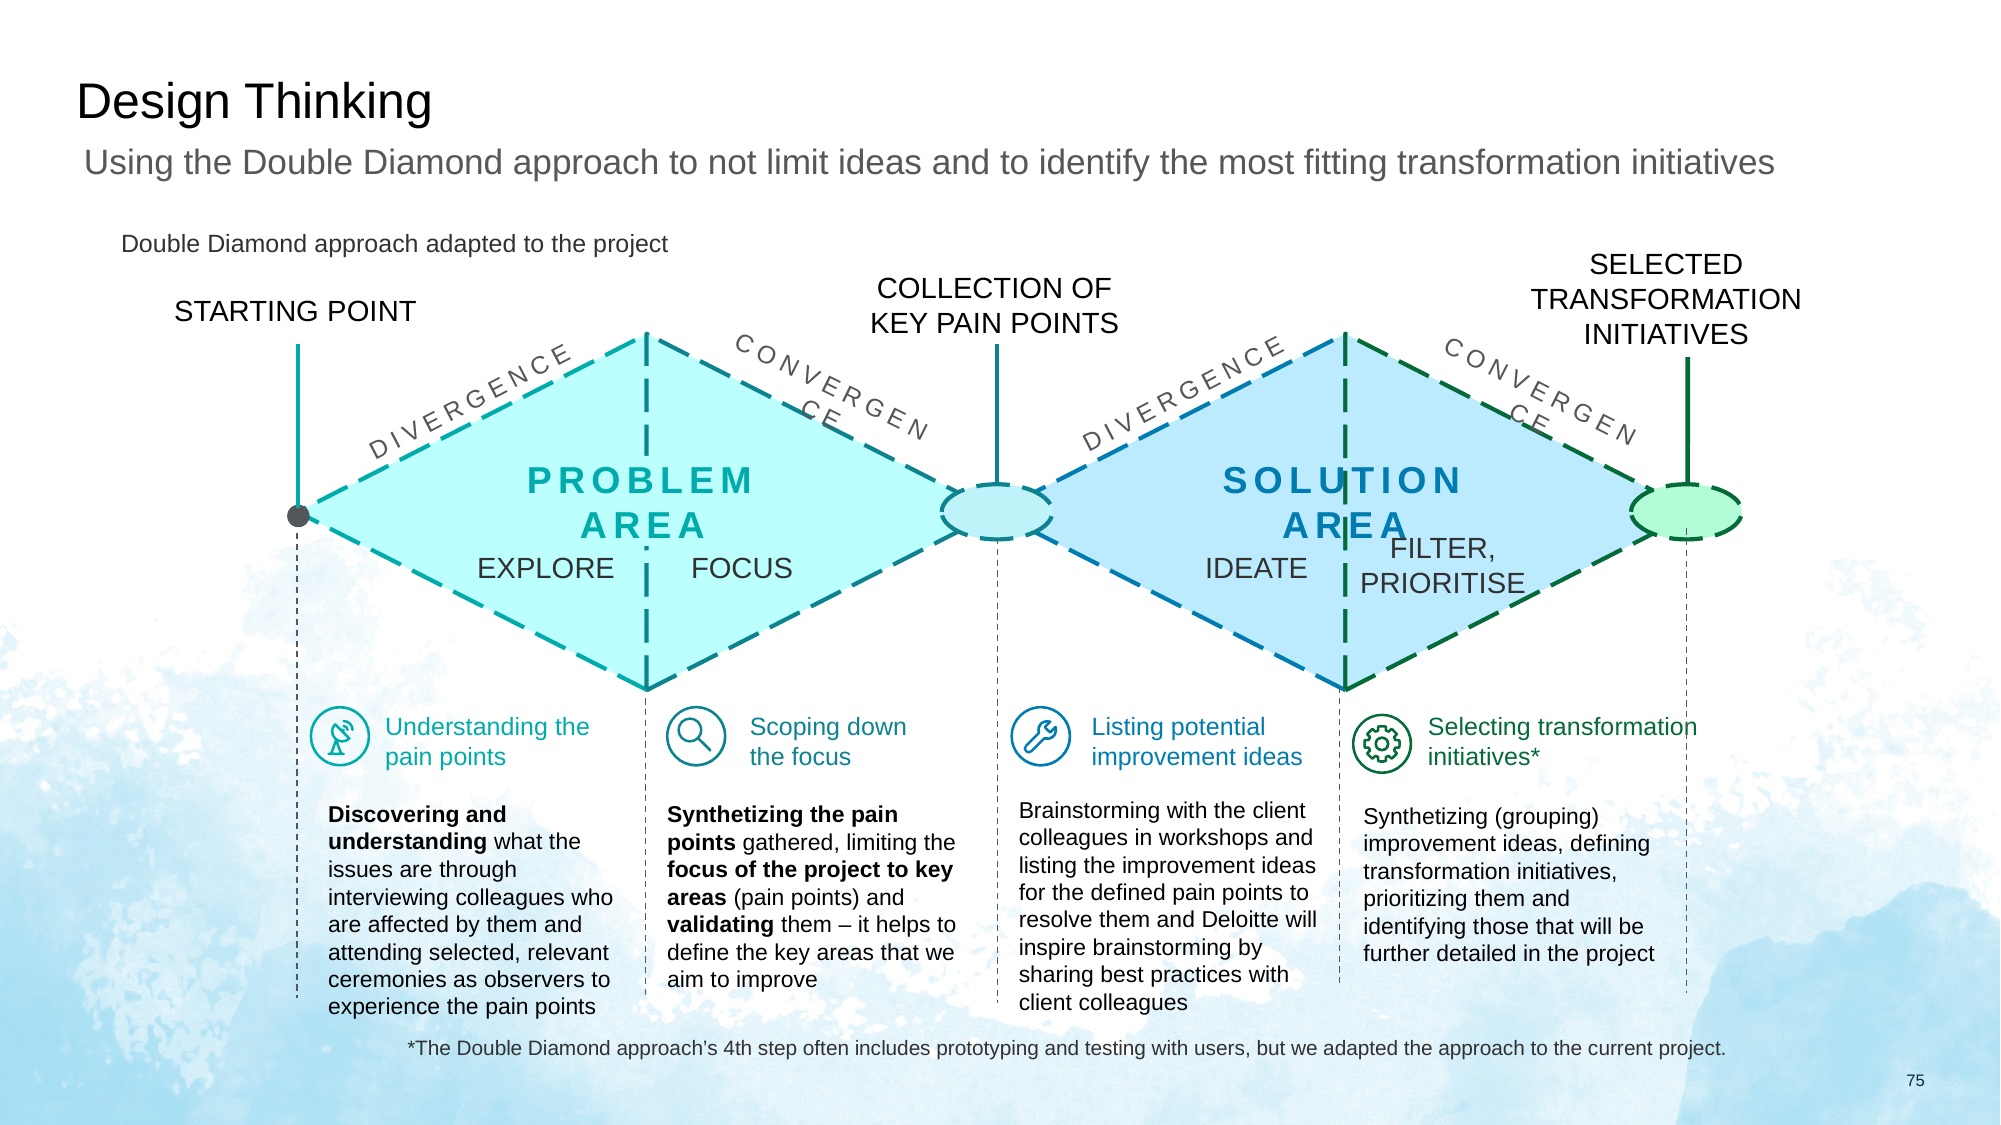

# Design Thinking
Using the Double Diamond approach to not limit ideas and to identify the most fitting transformation initiatives
Double Diamond approach adapted to the project
SELECTED TRANSFORMATION INITIATIVES
COLLECTION OF KEY PAIN POINTS
STARTING POINT

DIVERGENCE
CONVERGENCE
DIVERGENCE
CONVERGENCE
PROBLEM AREA
SOLUTION AREA

FILTER, PRIORITISE
EXPLORE
FOCUS
IDEATE
Selecting transformation initiatives*
Understanding the pain points
Scoping down
the focus
Listing potential
improvement ideas

Brainstorming with the client colleagues in workshops and listing the improvement ideas for the defined pain points to resolve them and Deloitte will inspire brainstorming by sharing best practices with client colleagues
Discovering and understanding what the issues are through interviewing colleagues who are affected by them and attending selected, relevant ceremonies as observers to experience the pain points
Synthetizing the pain points gathered, limiting the focus of the project to key areas (pain points) and validating them – it helps to define the key areas that we aim to improve
Synthetizing (grouping) improvement ideas, defining transformation initiatives, prioritizing them and identifying those that will be further detailed in the project
*The Double Diamond approach’s 4th step often includes prototyping and testing with users, but we adapted the approach to the current project.